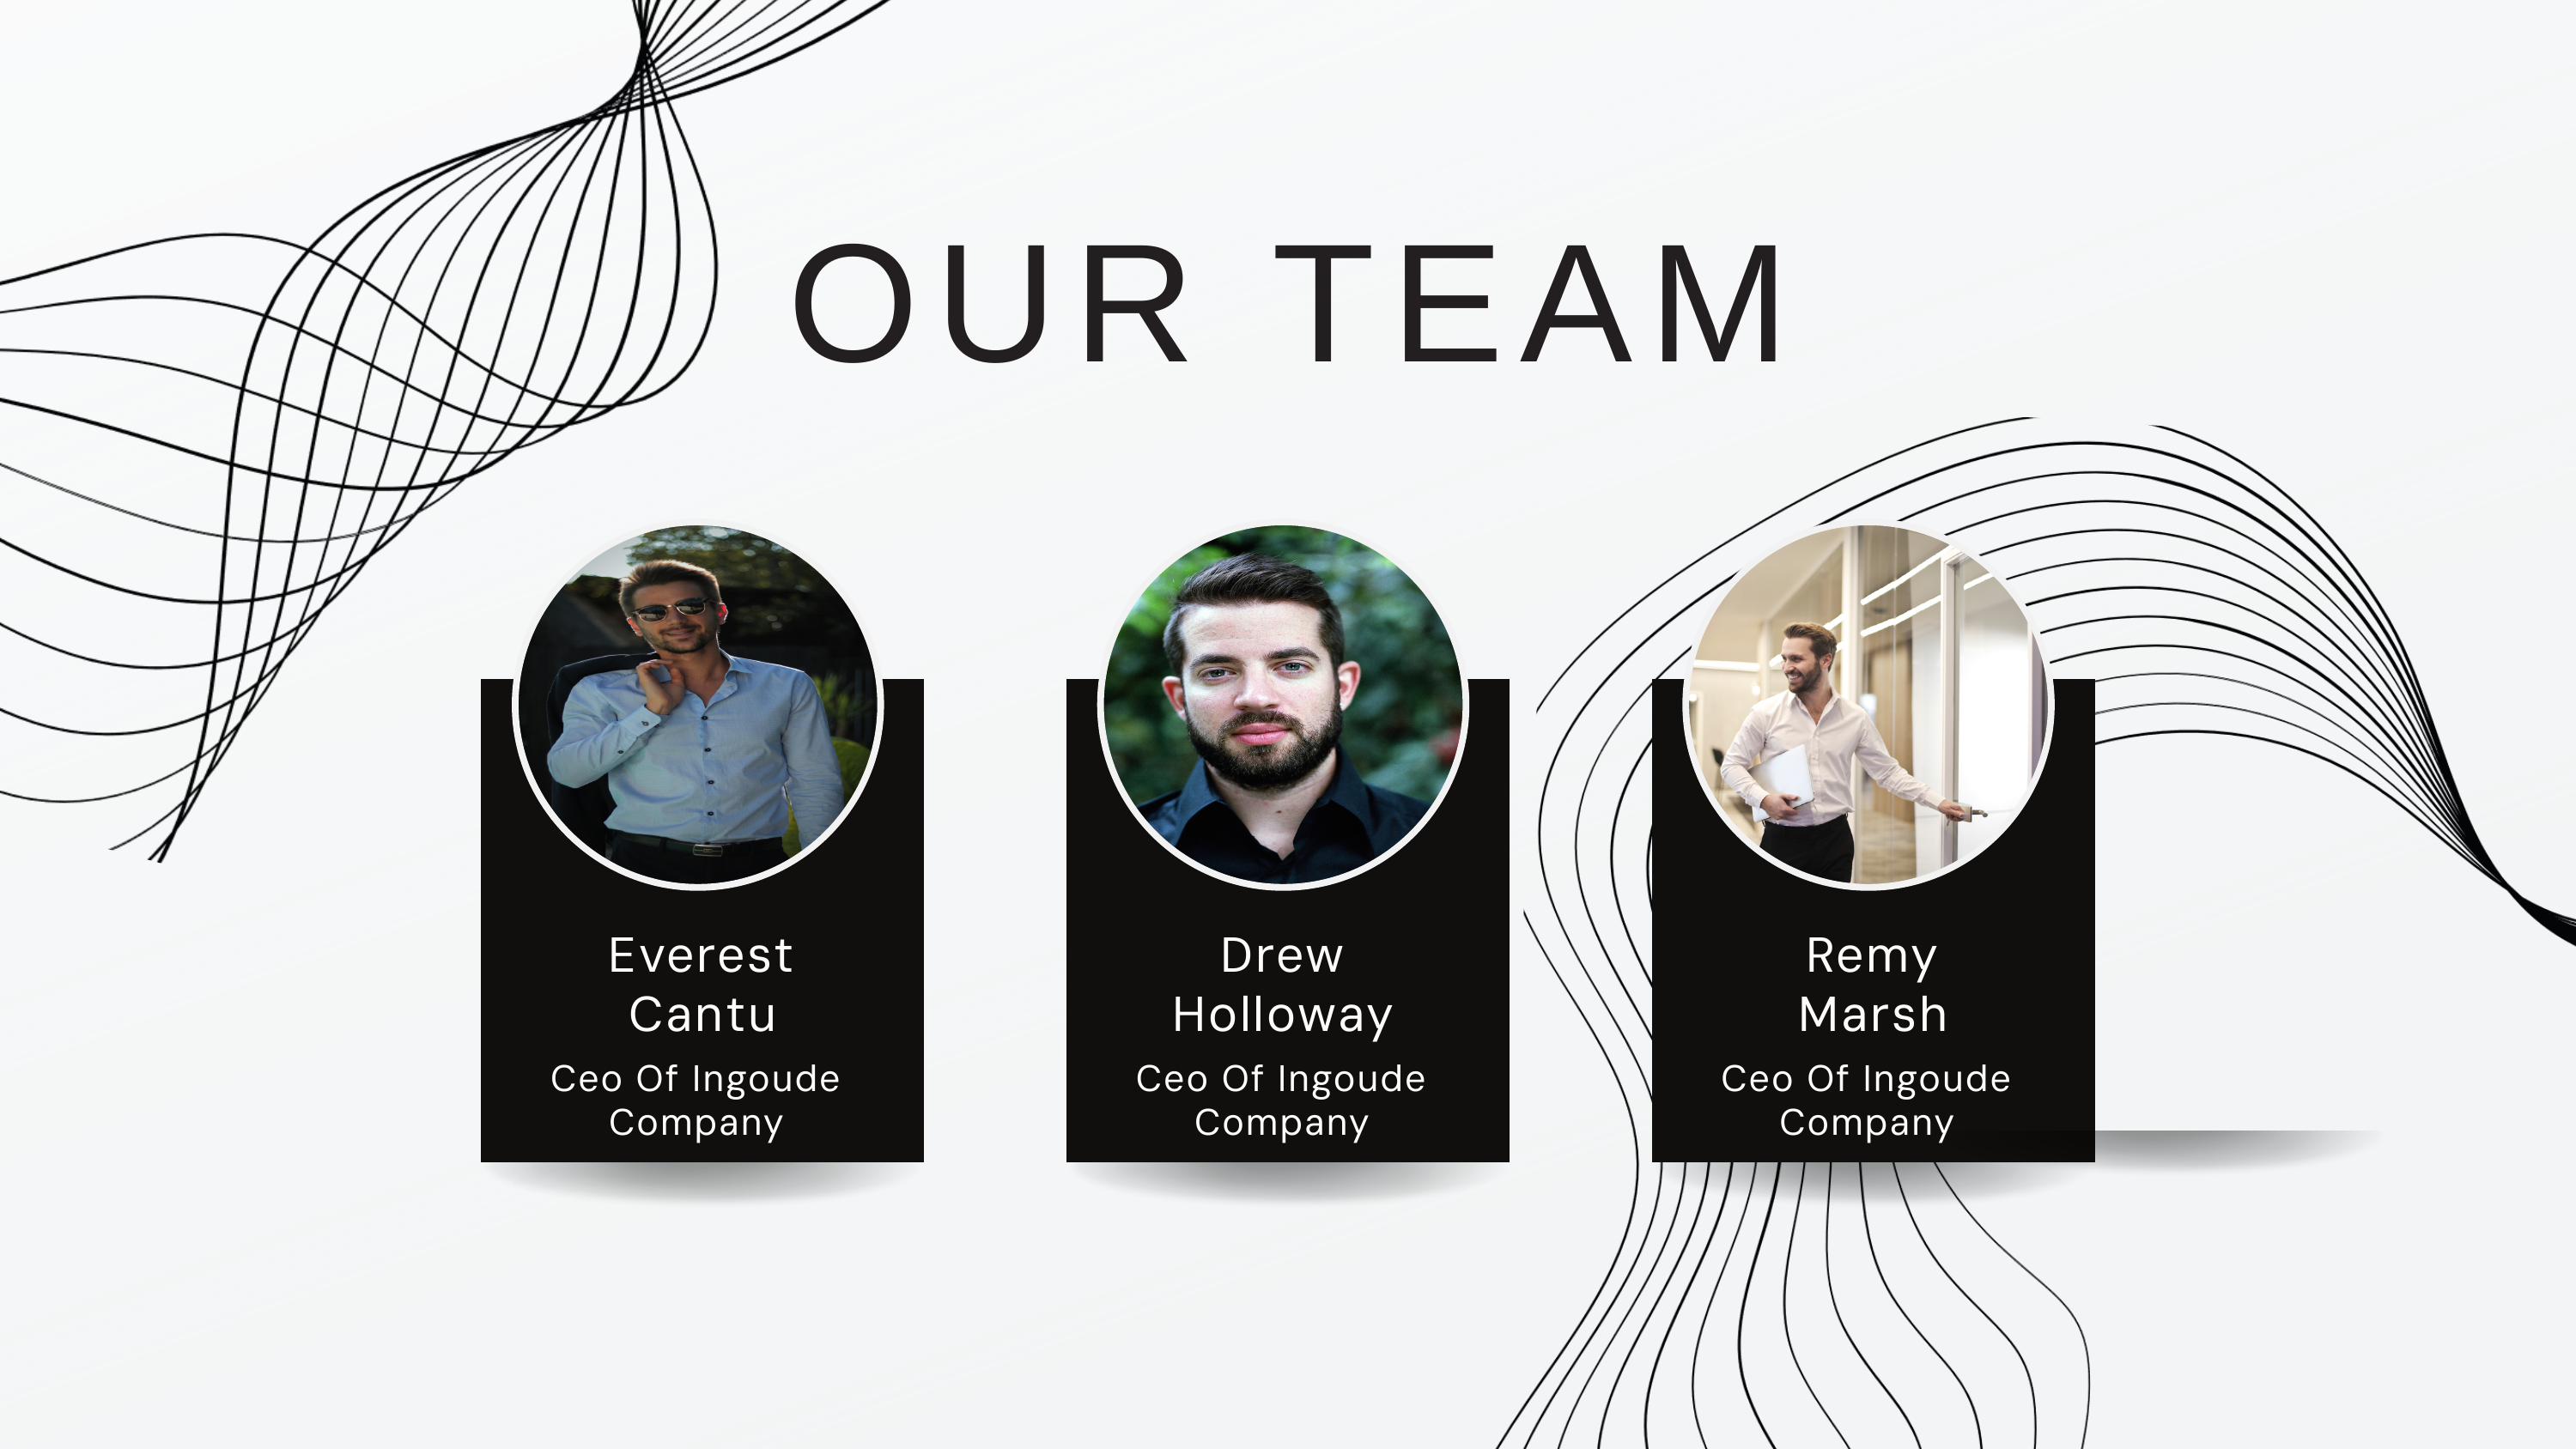

OUR TEAM

Everest Cantu
Drew Holloway
Remy Marsh
Ceo Of Ingoude Company
Ceo Of Ingoude Company
Ceo Of Ingoude Company